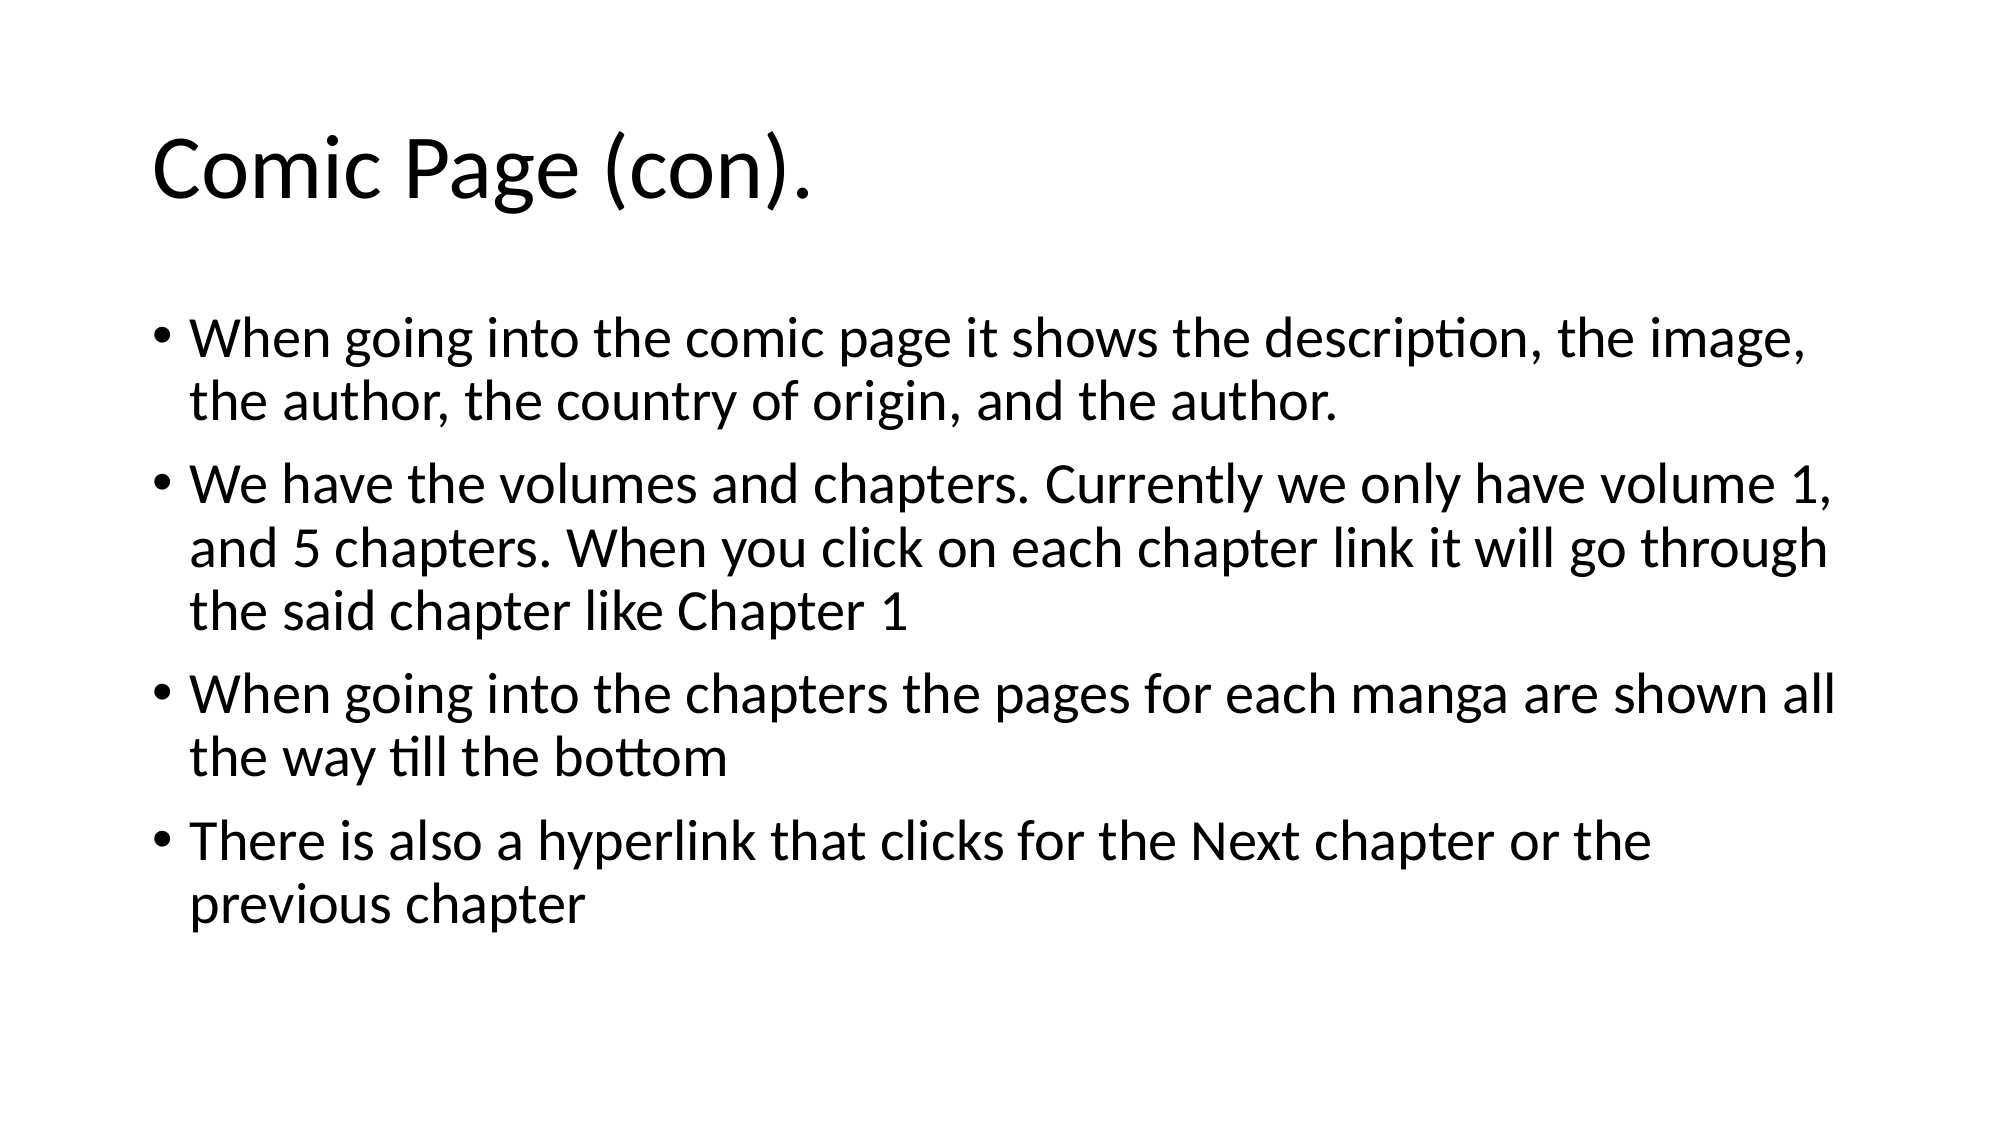

# Comic Page (con).
When going into the comic page it shows the description, the image, the author, the country of origin, and the author.
We have the volumes and chapters. Currently we only have volume 1, and 5 chapters. When you click on each chapter link it will go through the said chapter like Chapter 1
When going into the chapters the pages for each manga are shown all the way till the bottom
There is also a hyperlink that clicks for the Next chapter or the previous chapter